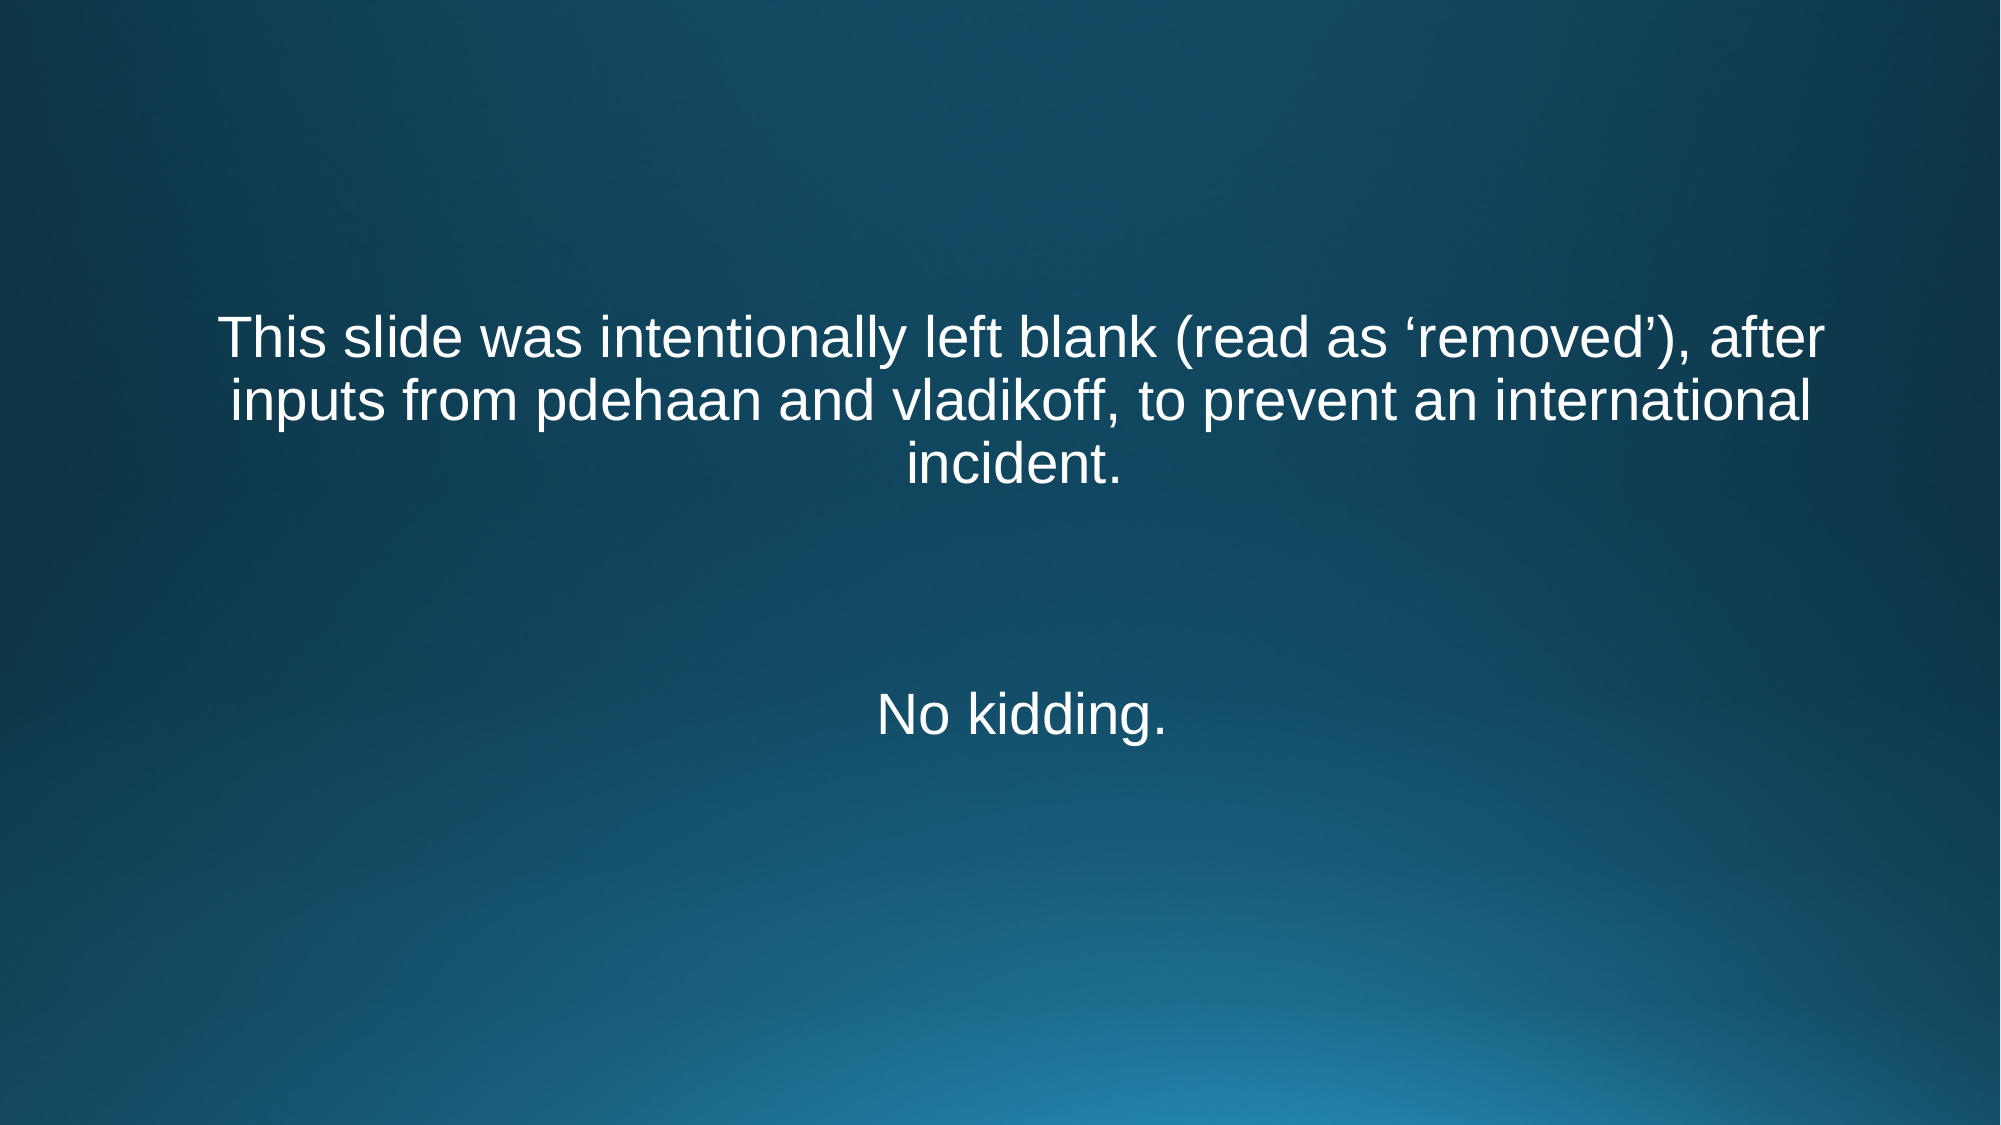

This slide was intentionally left blank (read as ‘removed’), after inputs from pdehaan and vladikoff, to prevent an international incident.

No kidding.